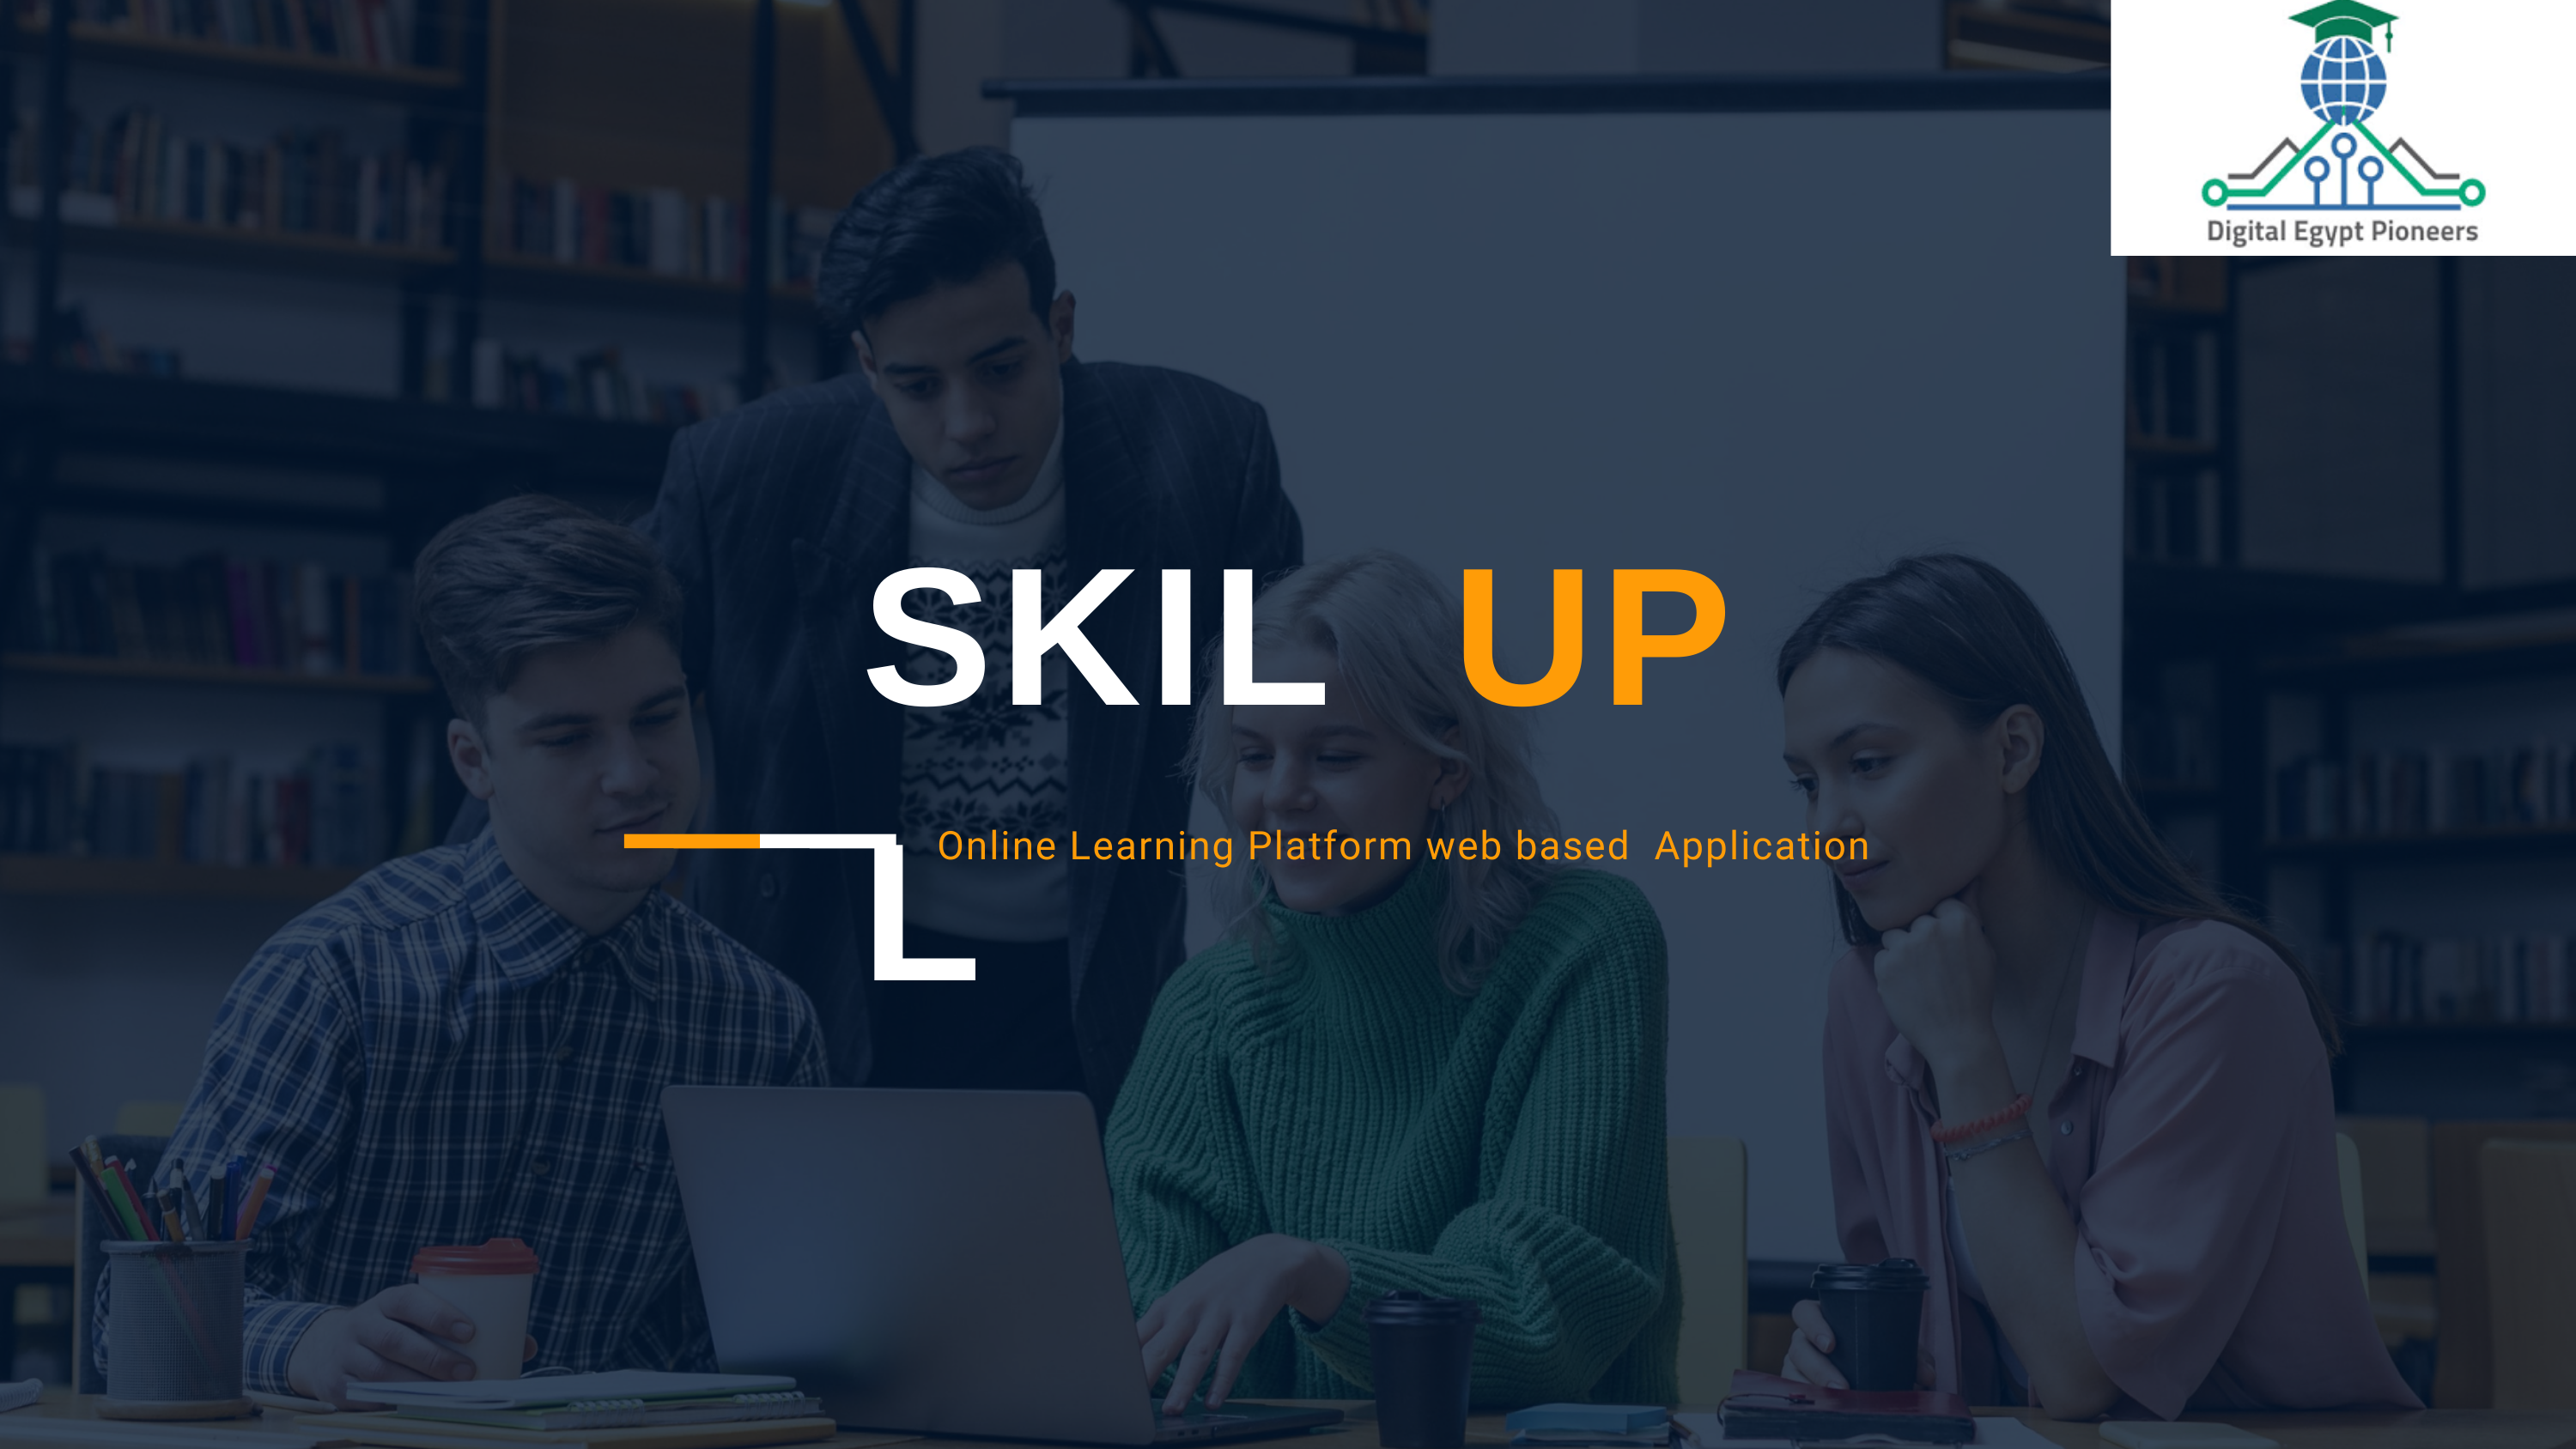

SKILL
UP
Online Learning Platform web based  Application